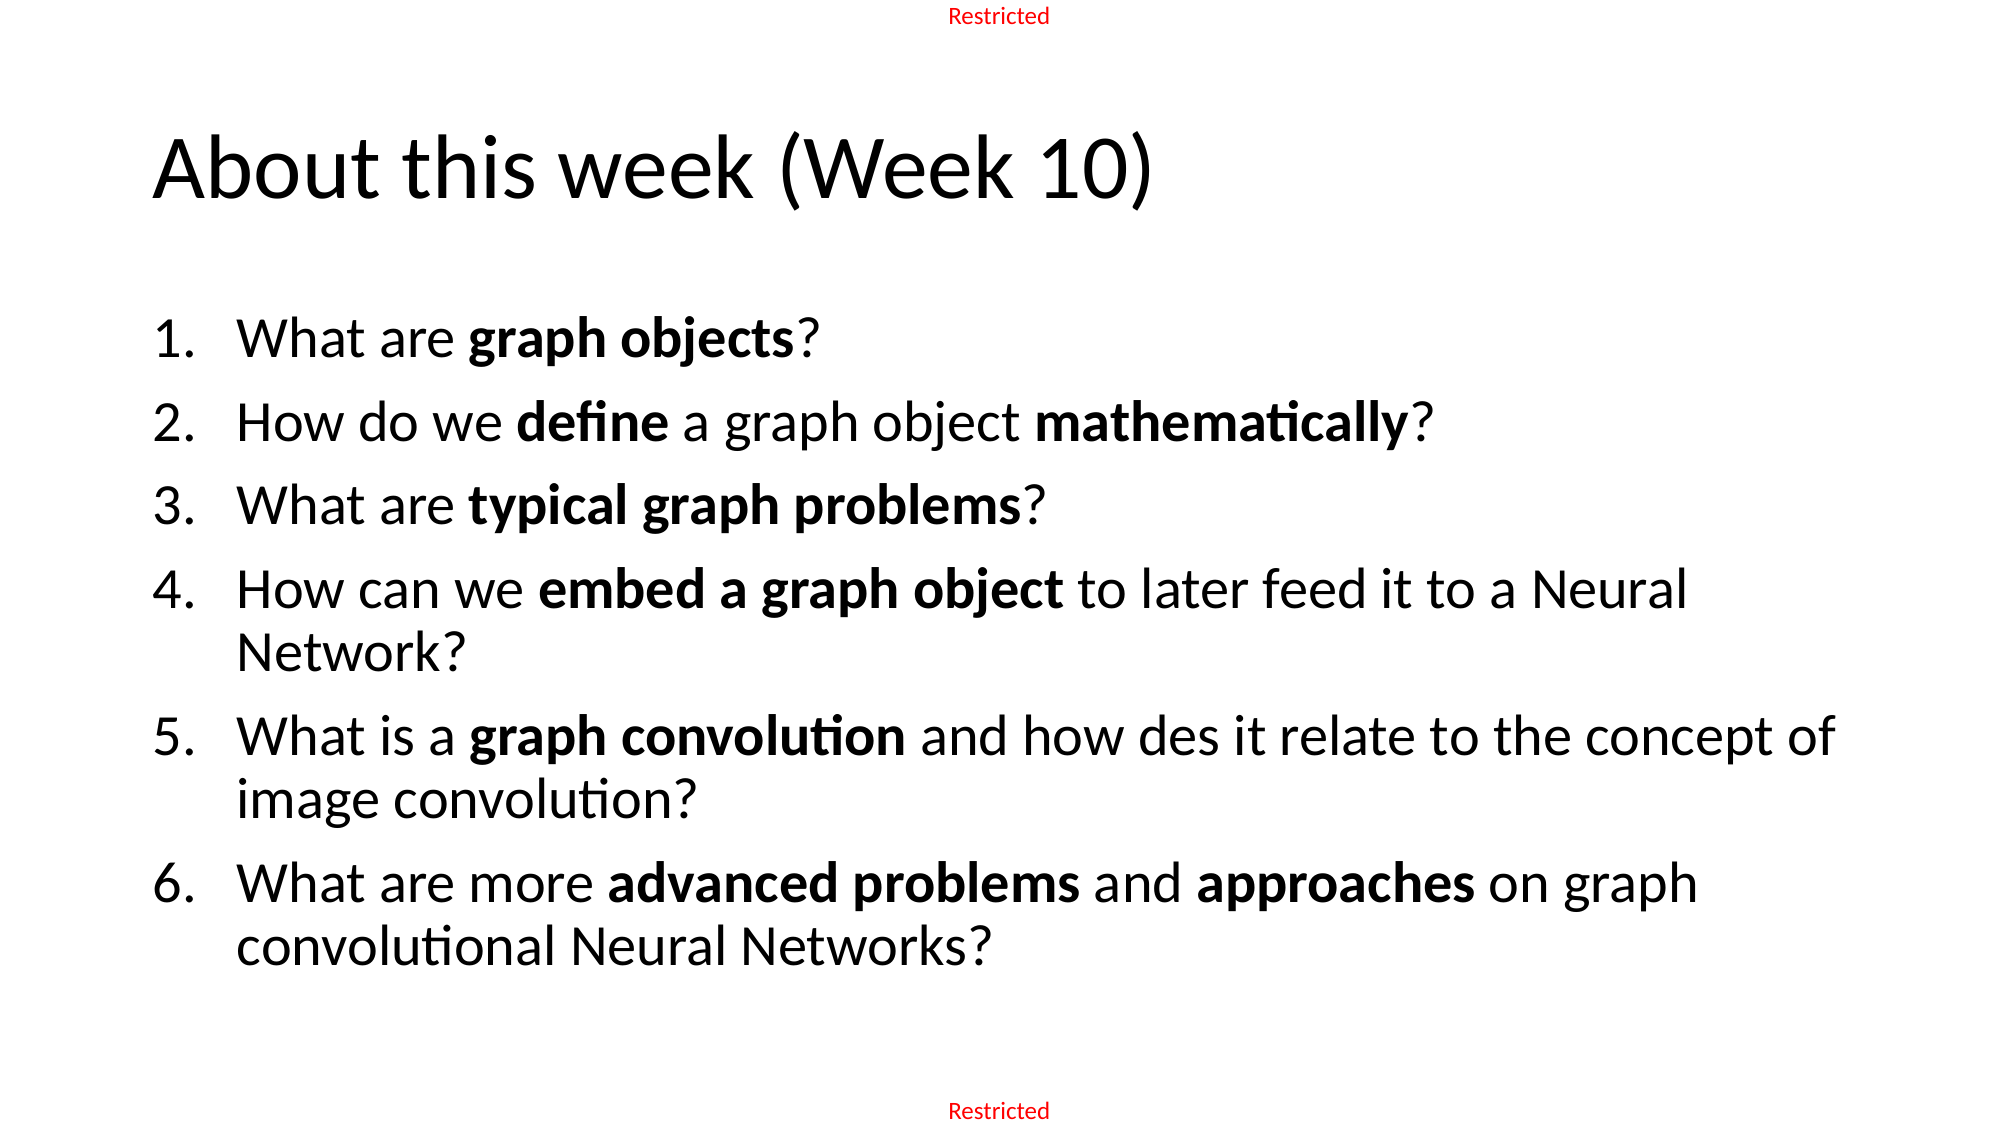

# About this week (Week 10)
What are graph objects?
How do we define a graph object mathematically?
What are typical graph problems?
How can we embed a graph object to later feed it to a Neural Network?
What is a graph convolution and how des it relate to the concept of image convolution?
What are more advanced problems and approaches on graph convolutional Neural Networks?